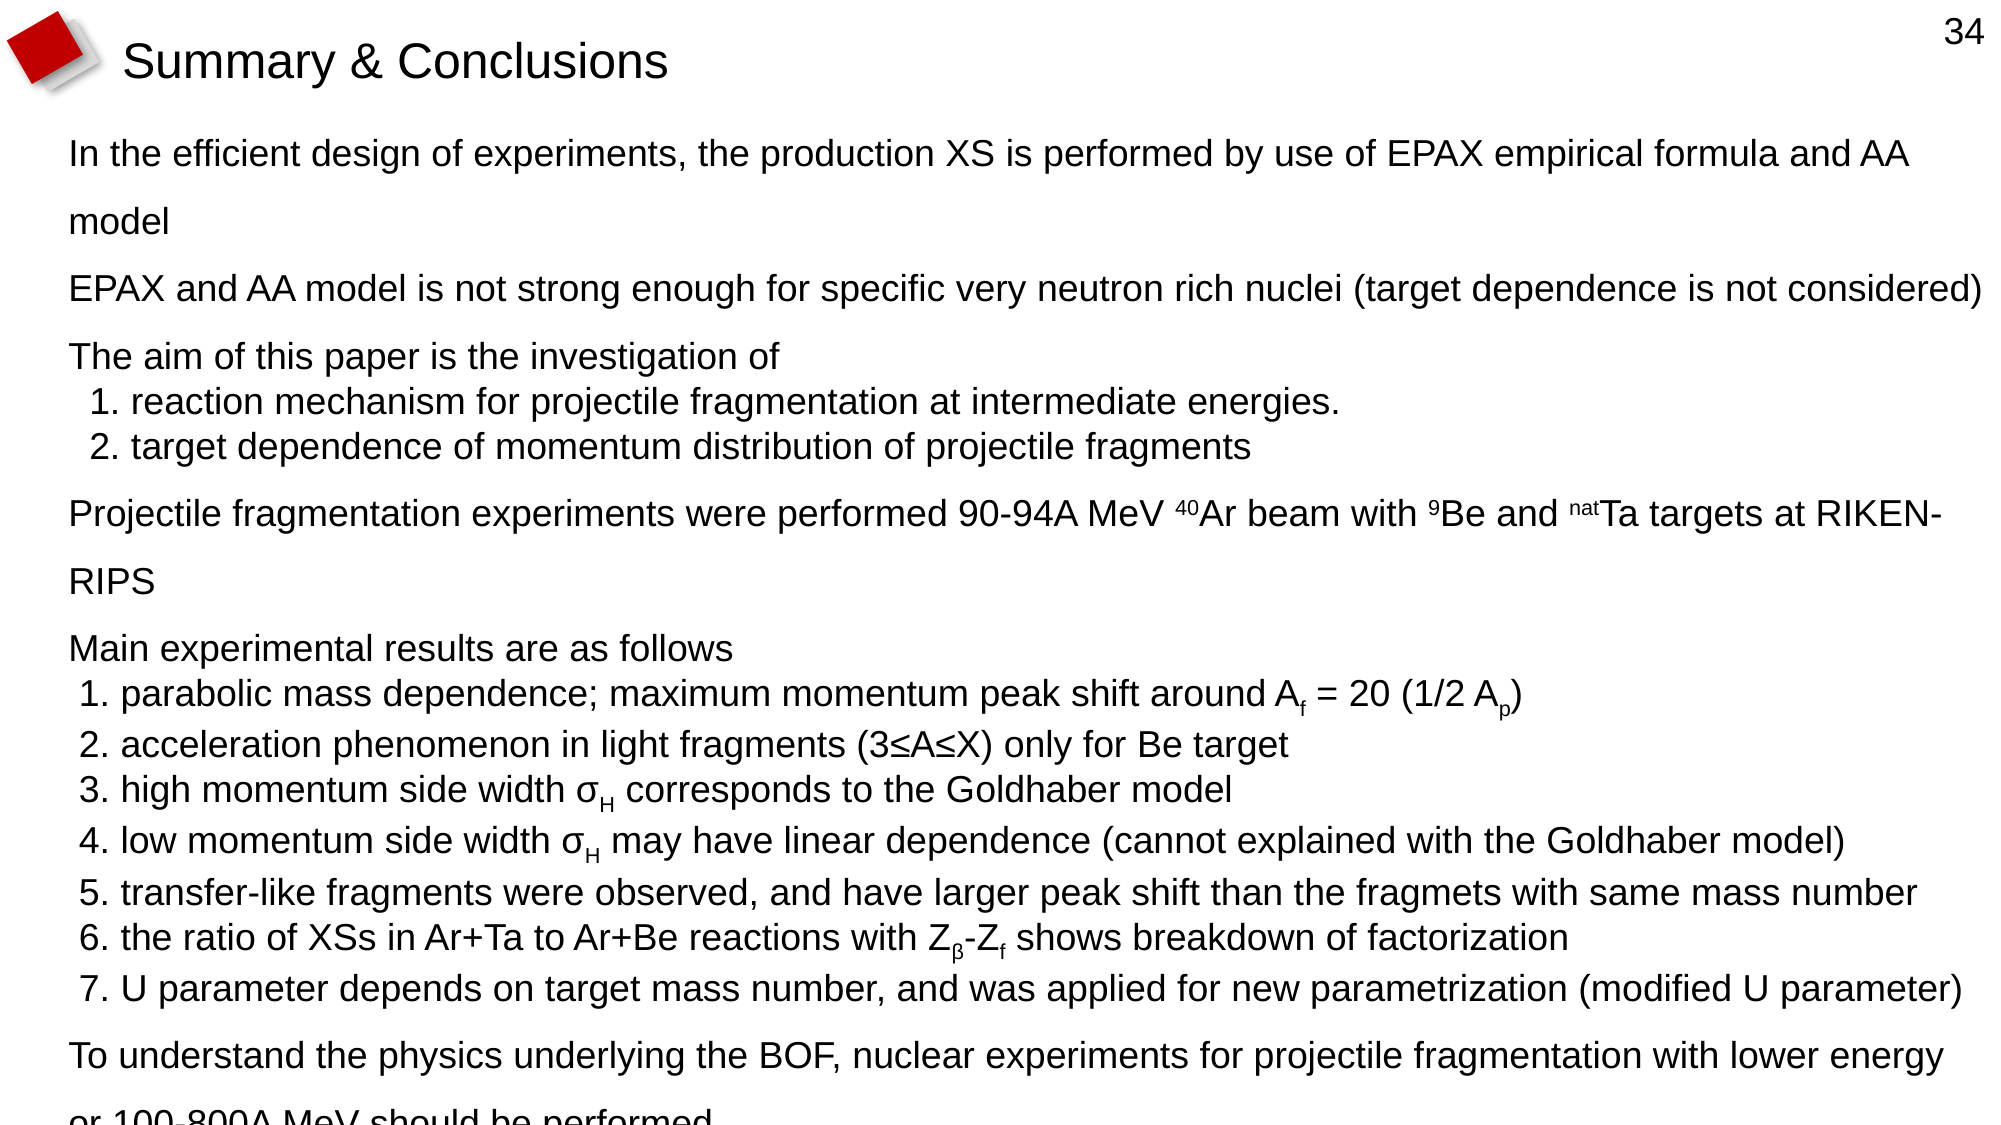

34
Summary & Conclusions
In the efficient design of experiments, the production XS is performed by use of EPAX empirical formula and AA model
EPAX and AA model is not strong enough for specific very neutron rich nuclei (target dependence is not considered)
The aim of this paper is the investigation of
  1. reaction mechanism for projectile fragmentation at intermediate energies.
  2. target dependence of momentum distribution of projectile fragments
Projectile fragmentation experiments were performed 90-94A MeV 40Ar beam with 9Be and natTa targets at RIKEN-RIPS
Main experimental results are as follows
 1. parabolic mass dependence; maximum momentum peak shift around Af = 20 (1/2 Ap)
 2. acceleration phenomenon in light fragments (3≤A≤X) only for Be target
 3. high momentum side width σH corresponds to the Goldhaber model
 4. low momentum side width σH may have linear dependence (cannot explained with the Goldhaber model)
 5. transfer-like fragments were observed, and have larger peak shift than the fragmets with same mass number
 6. the ratio of XSs in Ar+Ta to Ar+Be reactions with Zβ-Zf shows breakdown of factorization
 7. U parameter depends on target mass number, and was applied for new parametrization (modified U parameter)
To understand the physics underlying the BOF, nuclear experiments for projectile fragmentation with lower energy or 100-800A MeV should be performed